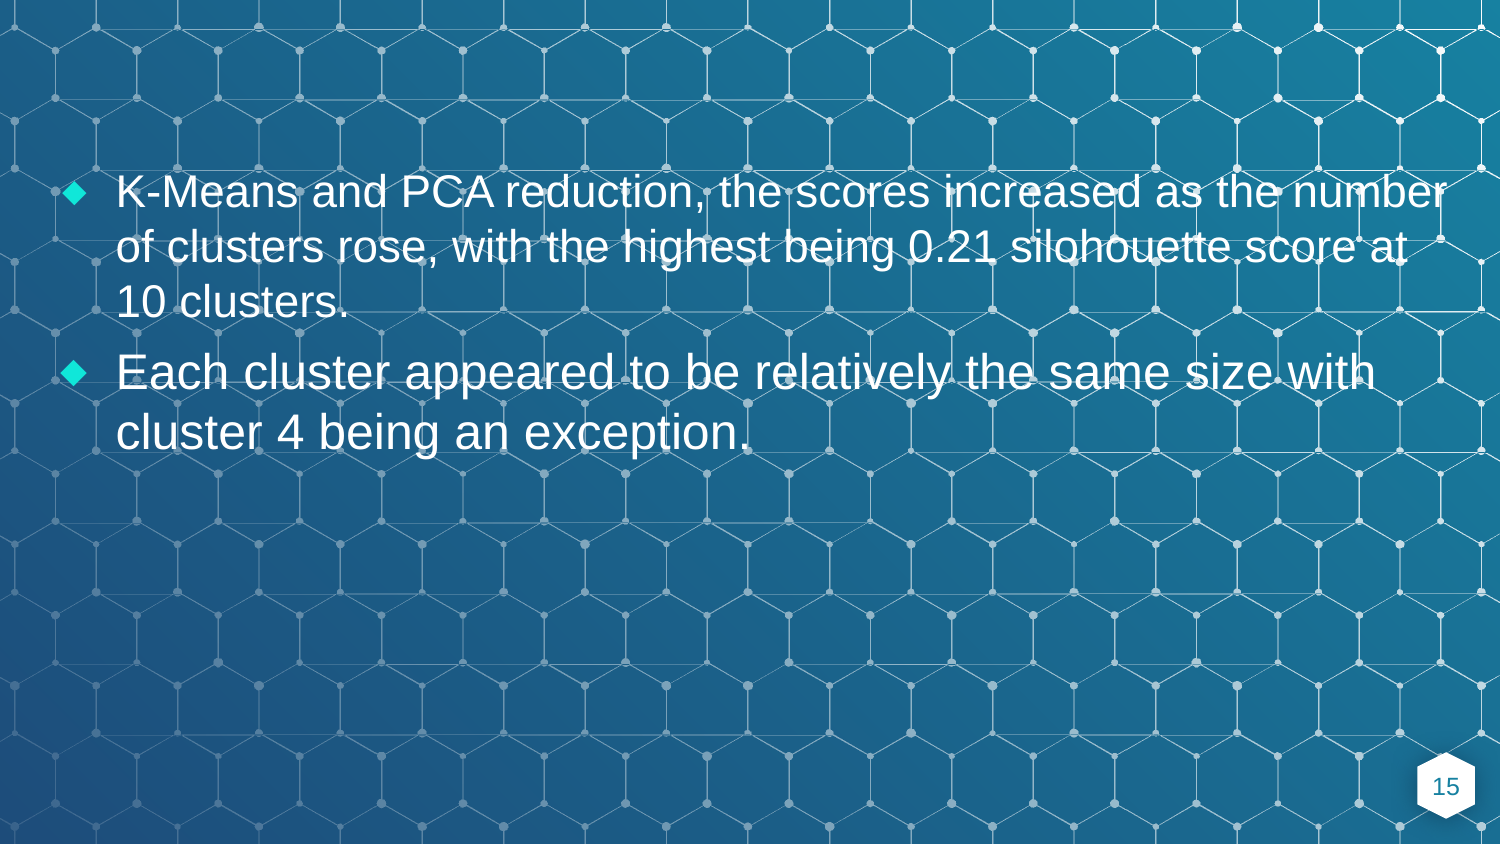

K-Means and PCA reduction, the scores increased as the number of clusters rose, with the highest being 0.21 silohouette score at 10 clusters.
Each cluster appeared to be relatively the same size with cluster 4 being an exception.

15